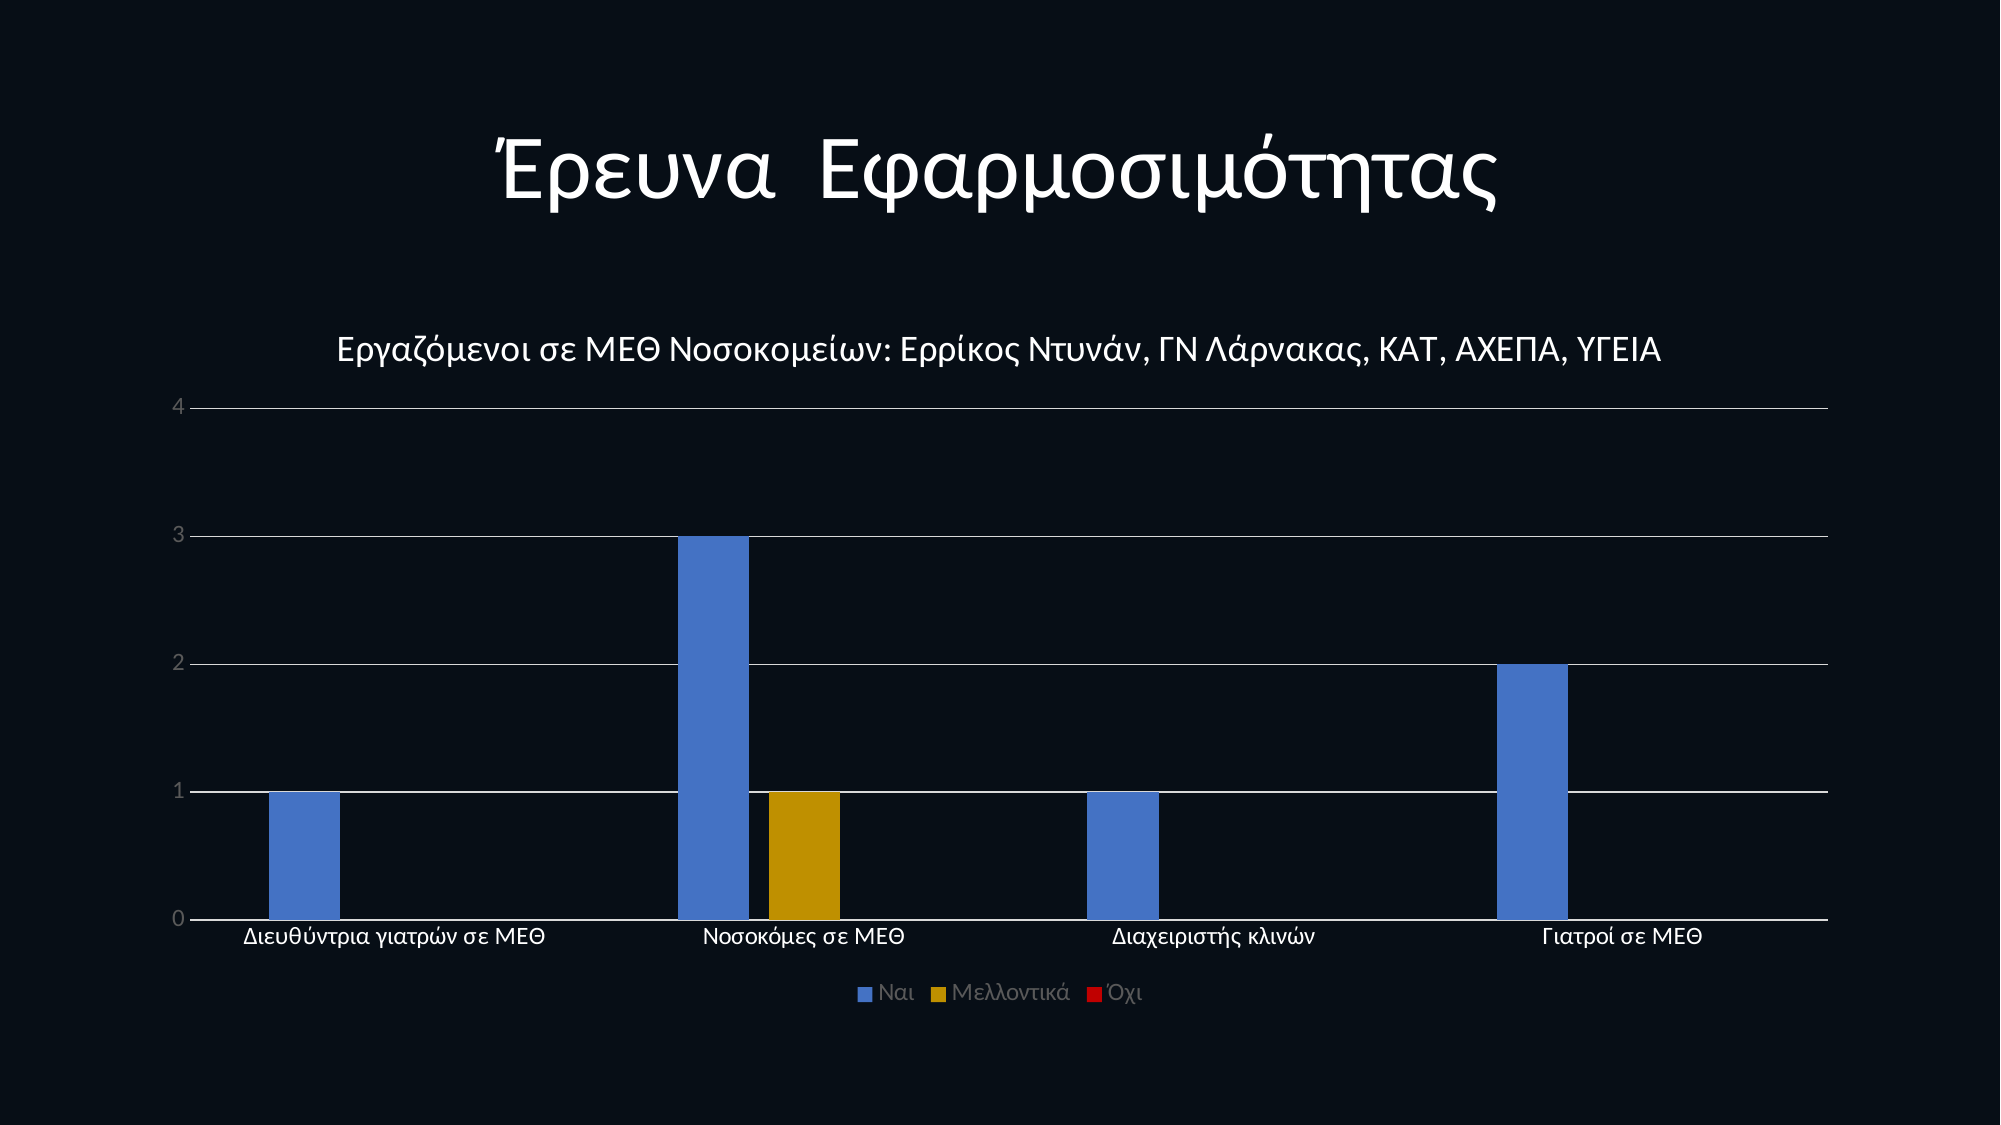

# Έρευνα  Εφαρμοσιμότητας

### Chart: Εργαζόμενοι σε ΜΕΘ Νοσοκομείων: Ερρίκος Ντυνάν, ΓΝ Λάρνακας, ΚΑΤ, ΑΧΕΠΑ, ΥΓΕΙΑ

| Category | Ναι | Μελλοντικά | Όχι |
|---|---|---|---|
| Διευθύντρια γιατρών σε ΜΕΘ | 1.0 | None | None |
| Νοσοκόμες σε ΜΕΘ | 3.0 | 1.0 | None |
| Διαχειριστής κλινών | 1.0 | None | None |
| Γιατροί σε ΜΕΘ | 2.0 | None | None |